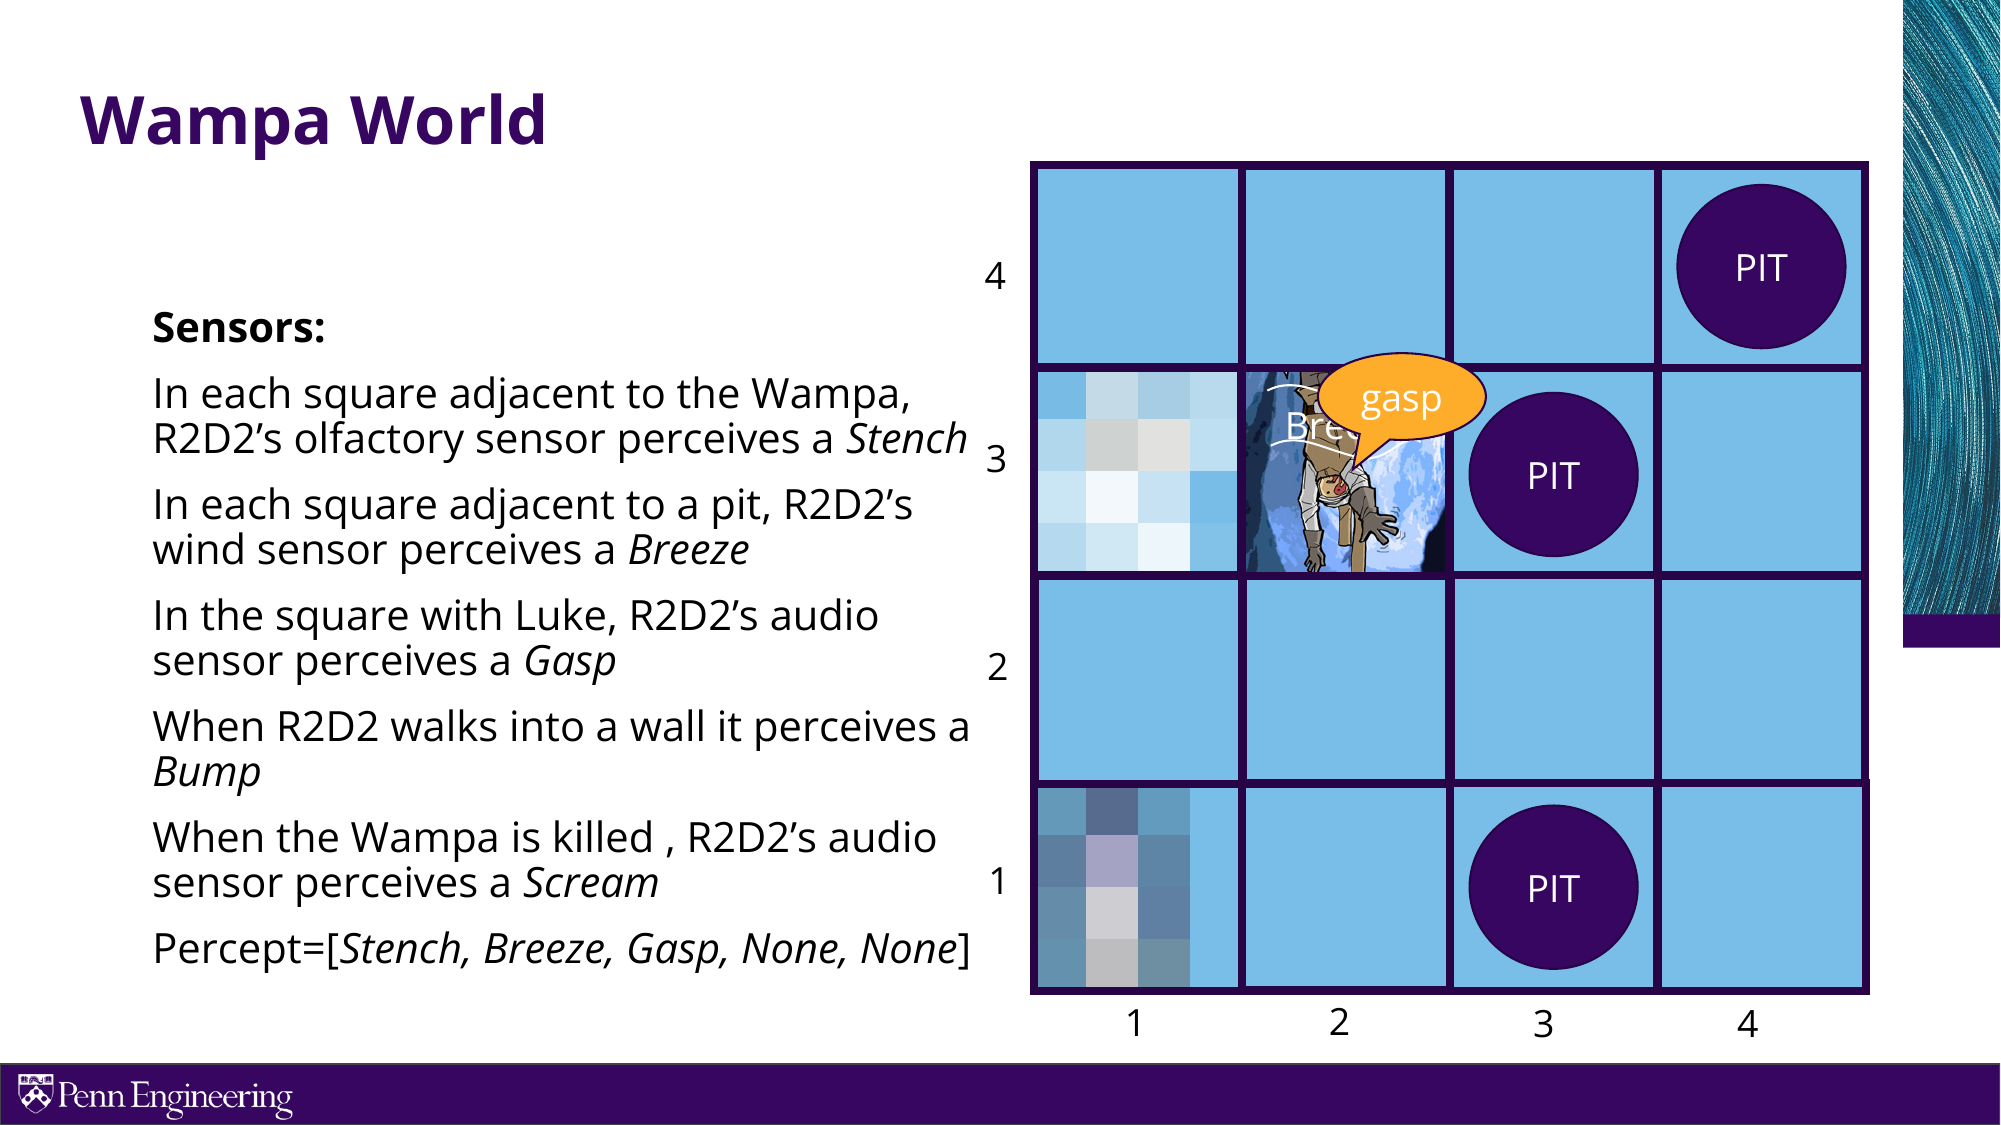

# Wampa World

Stench

Breeze

Breeze

Stench

Breeze

Breeze

Breeze
PIT

PIT

PIT

4
Sensors:
In each square adjacent to the Wampa, R2D2’s olfactory sensor perceives a Stench
In each square adjacent to a pit, R2D2’s wind sensor perceives a Breeze
In the square with Luke, R2D2’s audio sensor perceives a Gasp
When R2D2 walks into a wall it perceives a Bump
When the Wampa is killed , R2D2’s audio sensor perceives a Scream
Percept=[Stench, Breeze, Gasp, None, None]
gasp

Breeze

3

Stench

2

1
2
1
4
3